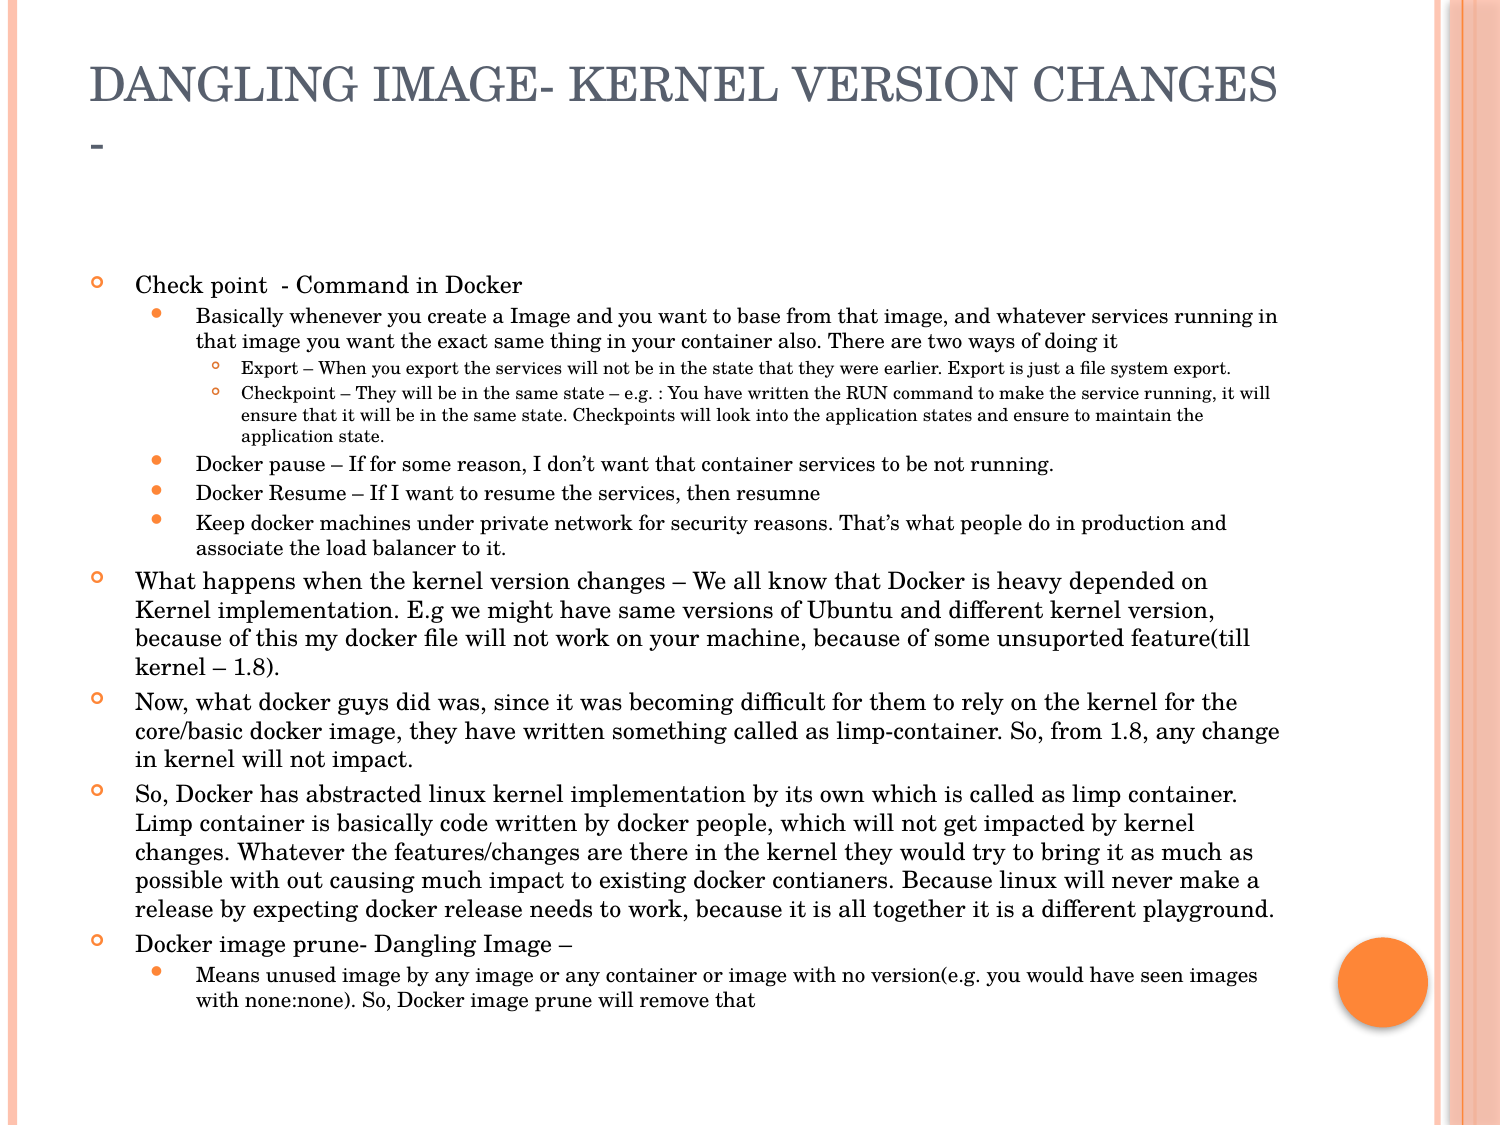

# Dangling image- Kernel version changes -
Check point  - Command in Docker
Basically whenever you create a Image and you want to base from that image, and whatever services running in that image you want the exact same thing in your container also. There are two ways of doing it
Export – When you export the services will not be in the state that they were earlier. Export is just a file system export.
Checkpoint – They will be in the same state – e.g. : You have written the RUN command to make the service running, it will ensure that it will be in the same state. Checkpoints will look into the application states and ensure to maintain the application state.
Docker pause – If for some reason, I don’t want that container services to be not running.
Docker Resume – If I want to resume the services, then resumne
Keep docker machines under private network for security reasons. That’s what people do in production and associate the load balancer to it.
What happens when the kernel version changes – We all know that Docker is heavy depended on Kernel implementation. E.g we might have same versions of Ubuntu and different kernel version, because of this my docker file will not work on your machine, because of some unsuported feature(till kernel – 1.8).
Now, what docker guys did was, since it was becoming difficult for them to rely on the kernel for the core/basic docker image, they have written something called as limp-container. So, from 1.8, any change in kernel will not impact.
So, Docker has abstracted linux kernel implementation by its own which is called as limp container. Limp container is basically code written by docker people, which will not get impacted by kernel changes. Whatever the features/changes are there in the kernel they would try to bring it as much as possible with out causing much impact to existing docker contianers. Because linux will never make a release by expecting docker release needs to work, because it is all together it is a different playground.
Docker image prune- Dangling Image –
Means unused image by any image or any container or image with no version(e.g. you would have seen images with none:none). So, Docker image prune will remove that